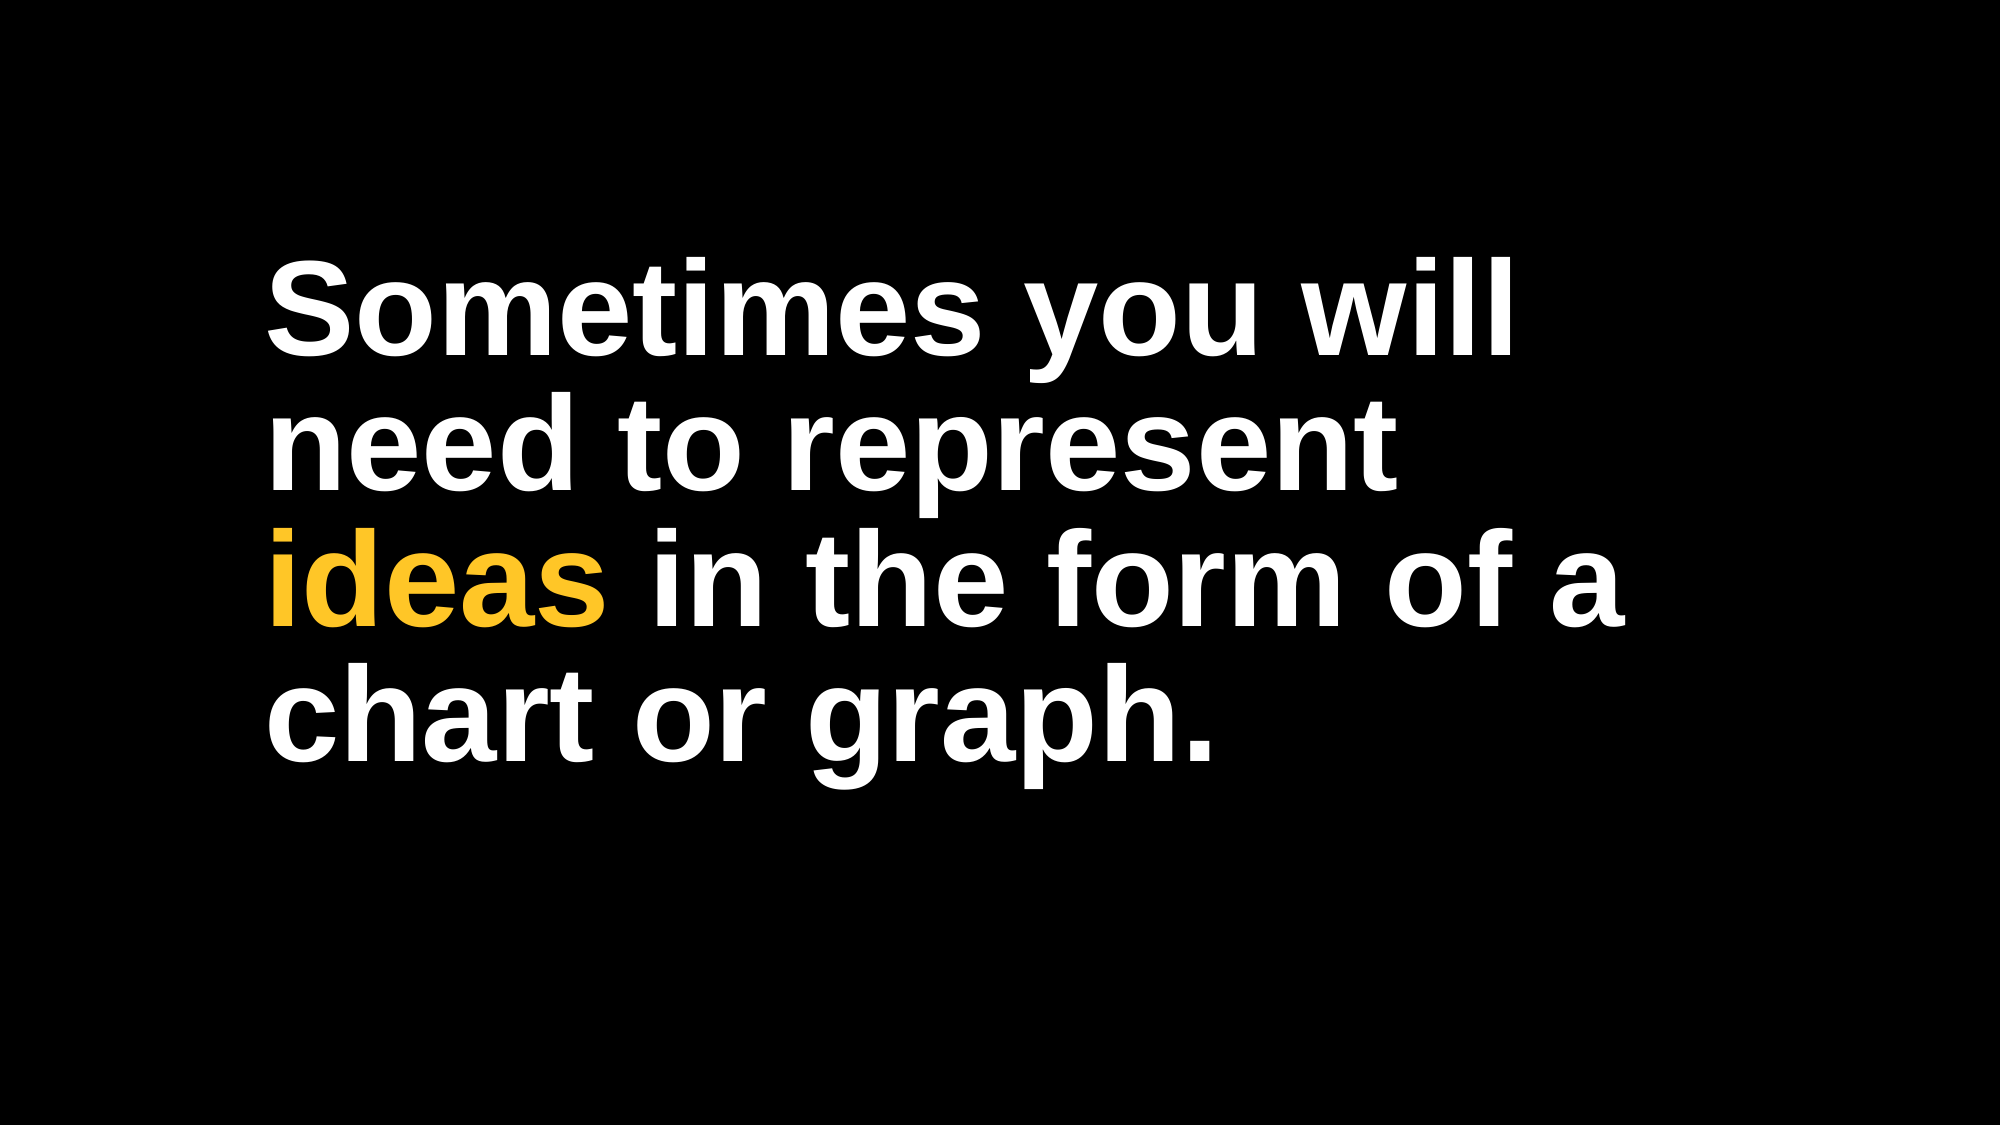

Sometimes you will need to represent ideas in the form of a chart or graph.